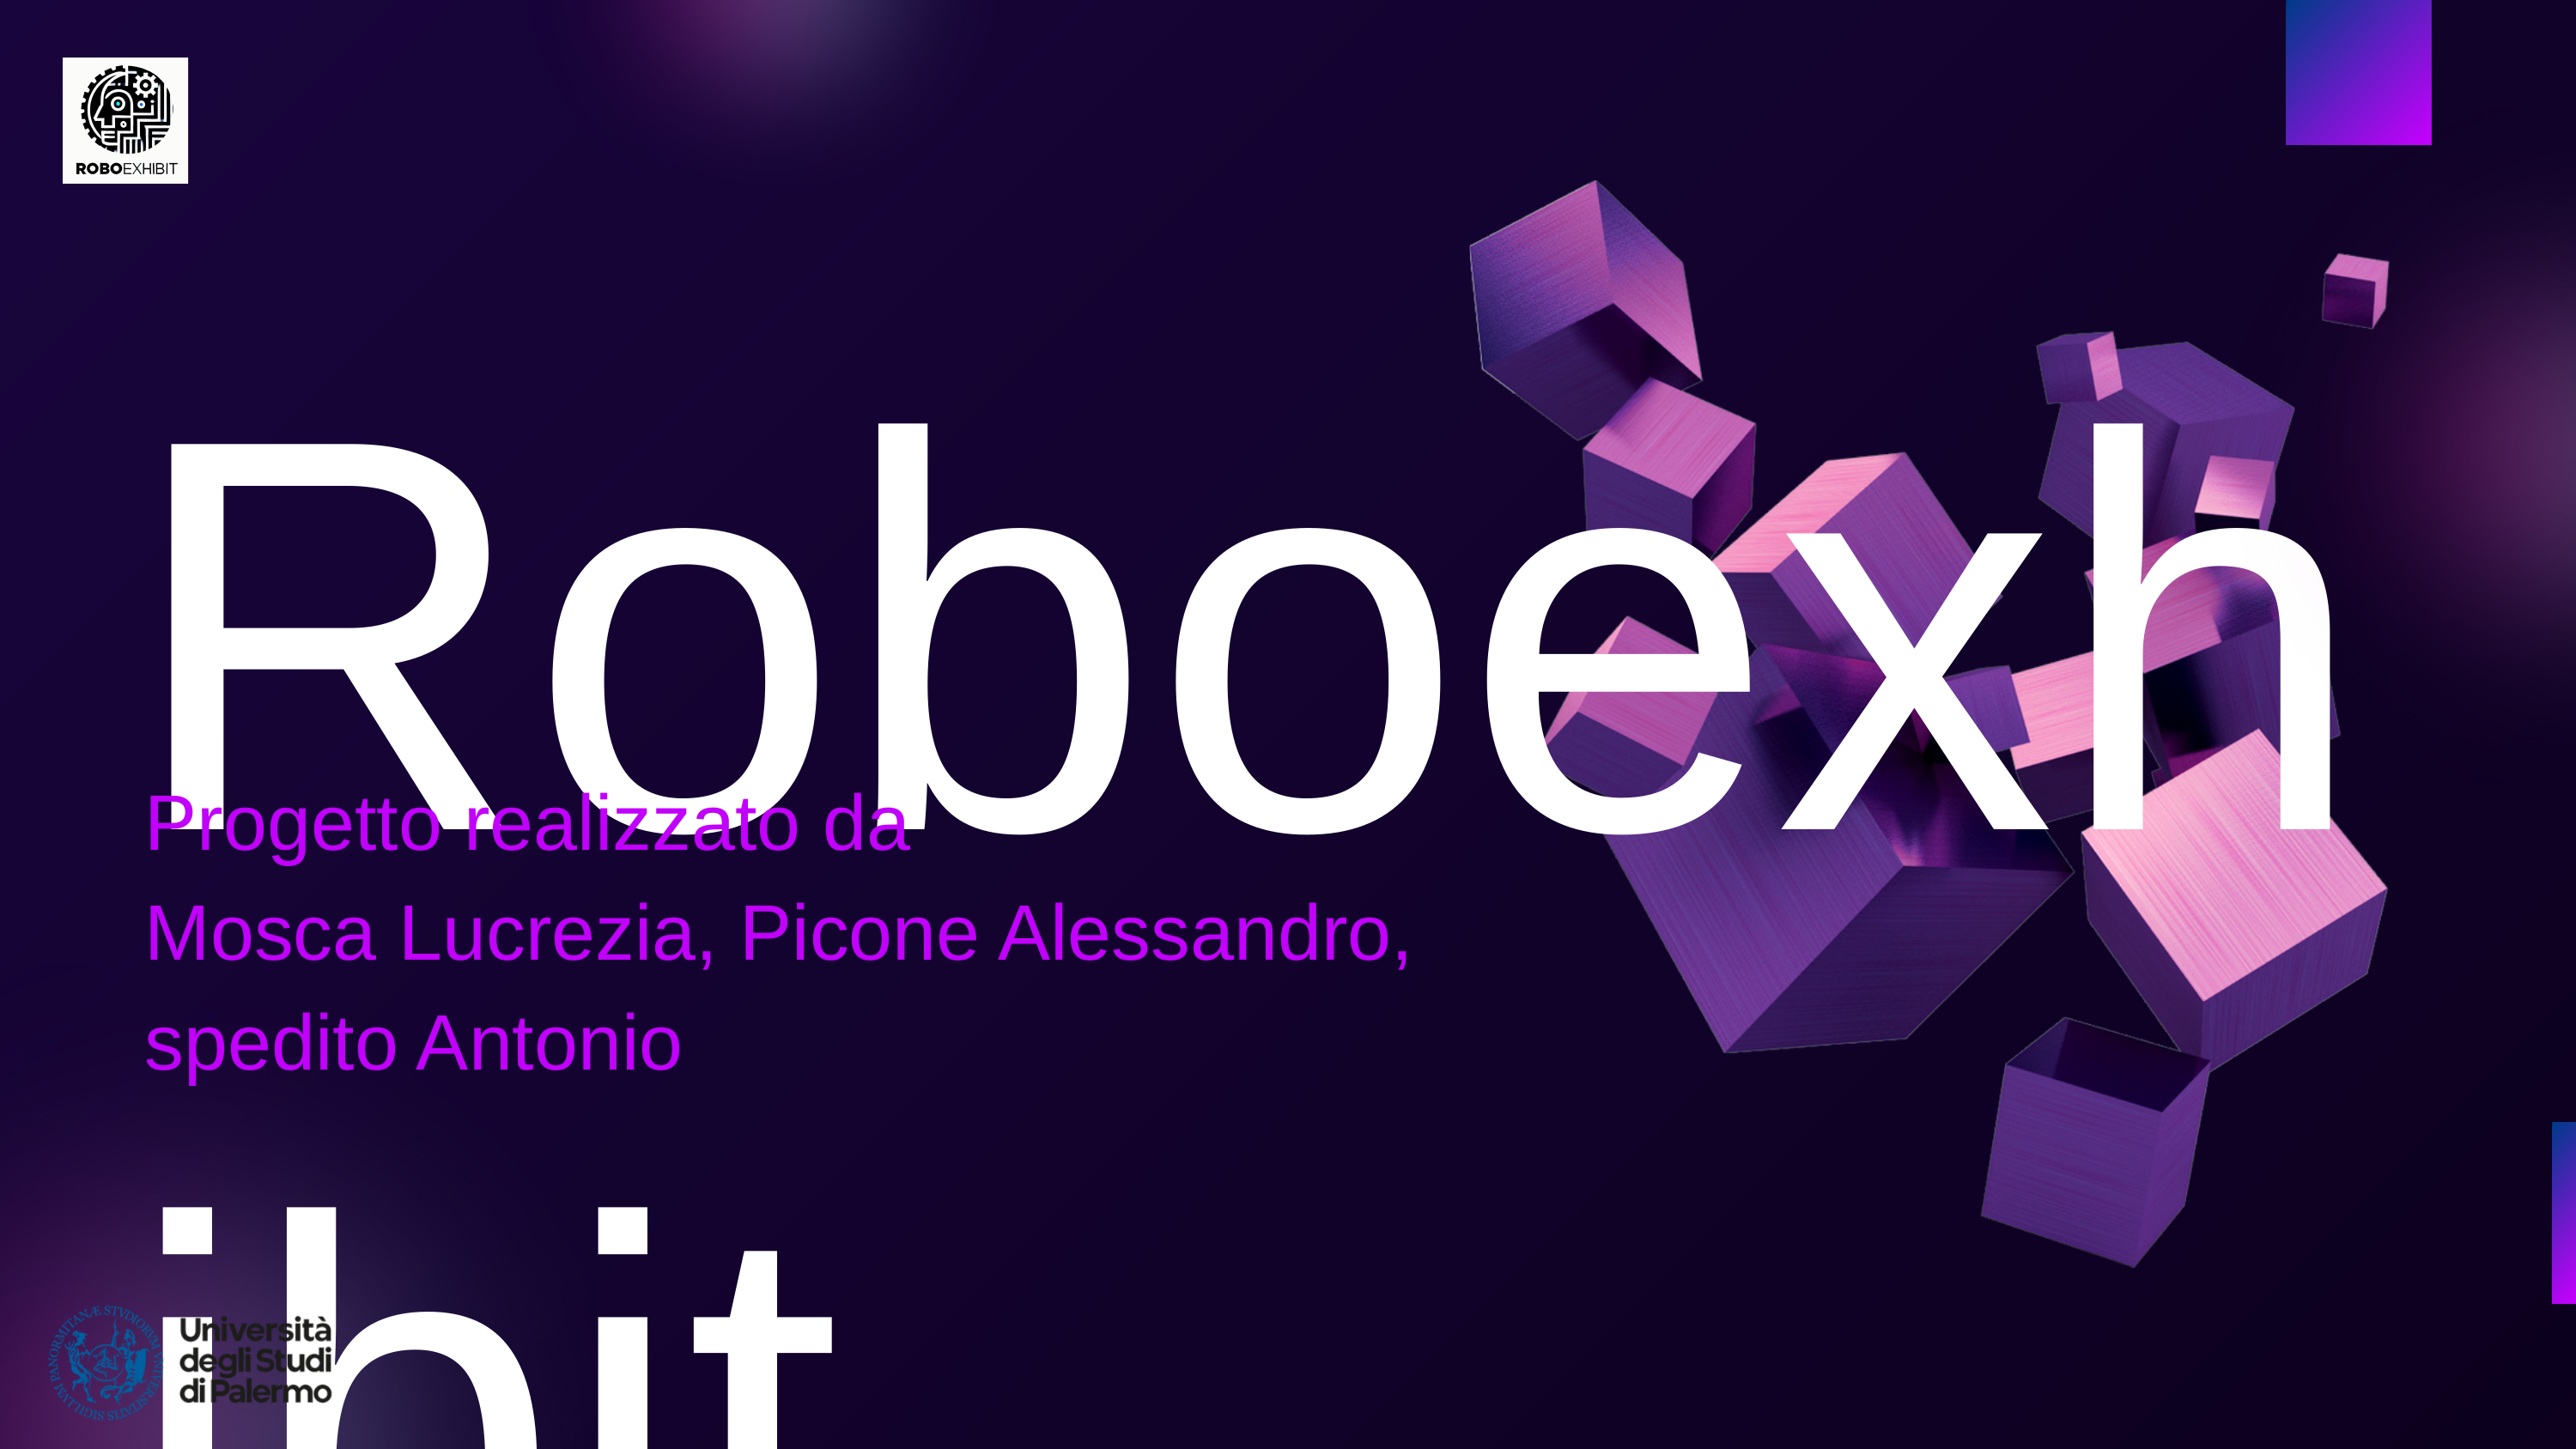

Roboexhibit

Progetto realizzato da
Mosca Lucrezia, Picone Alessandro, spedito Antonio